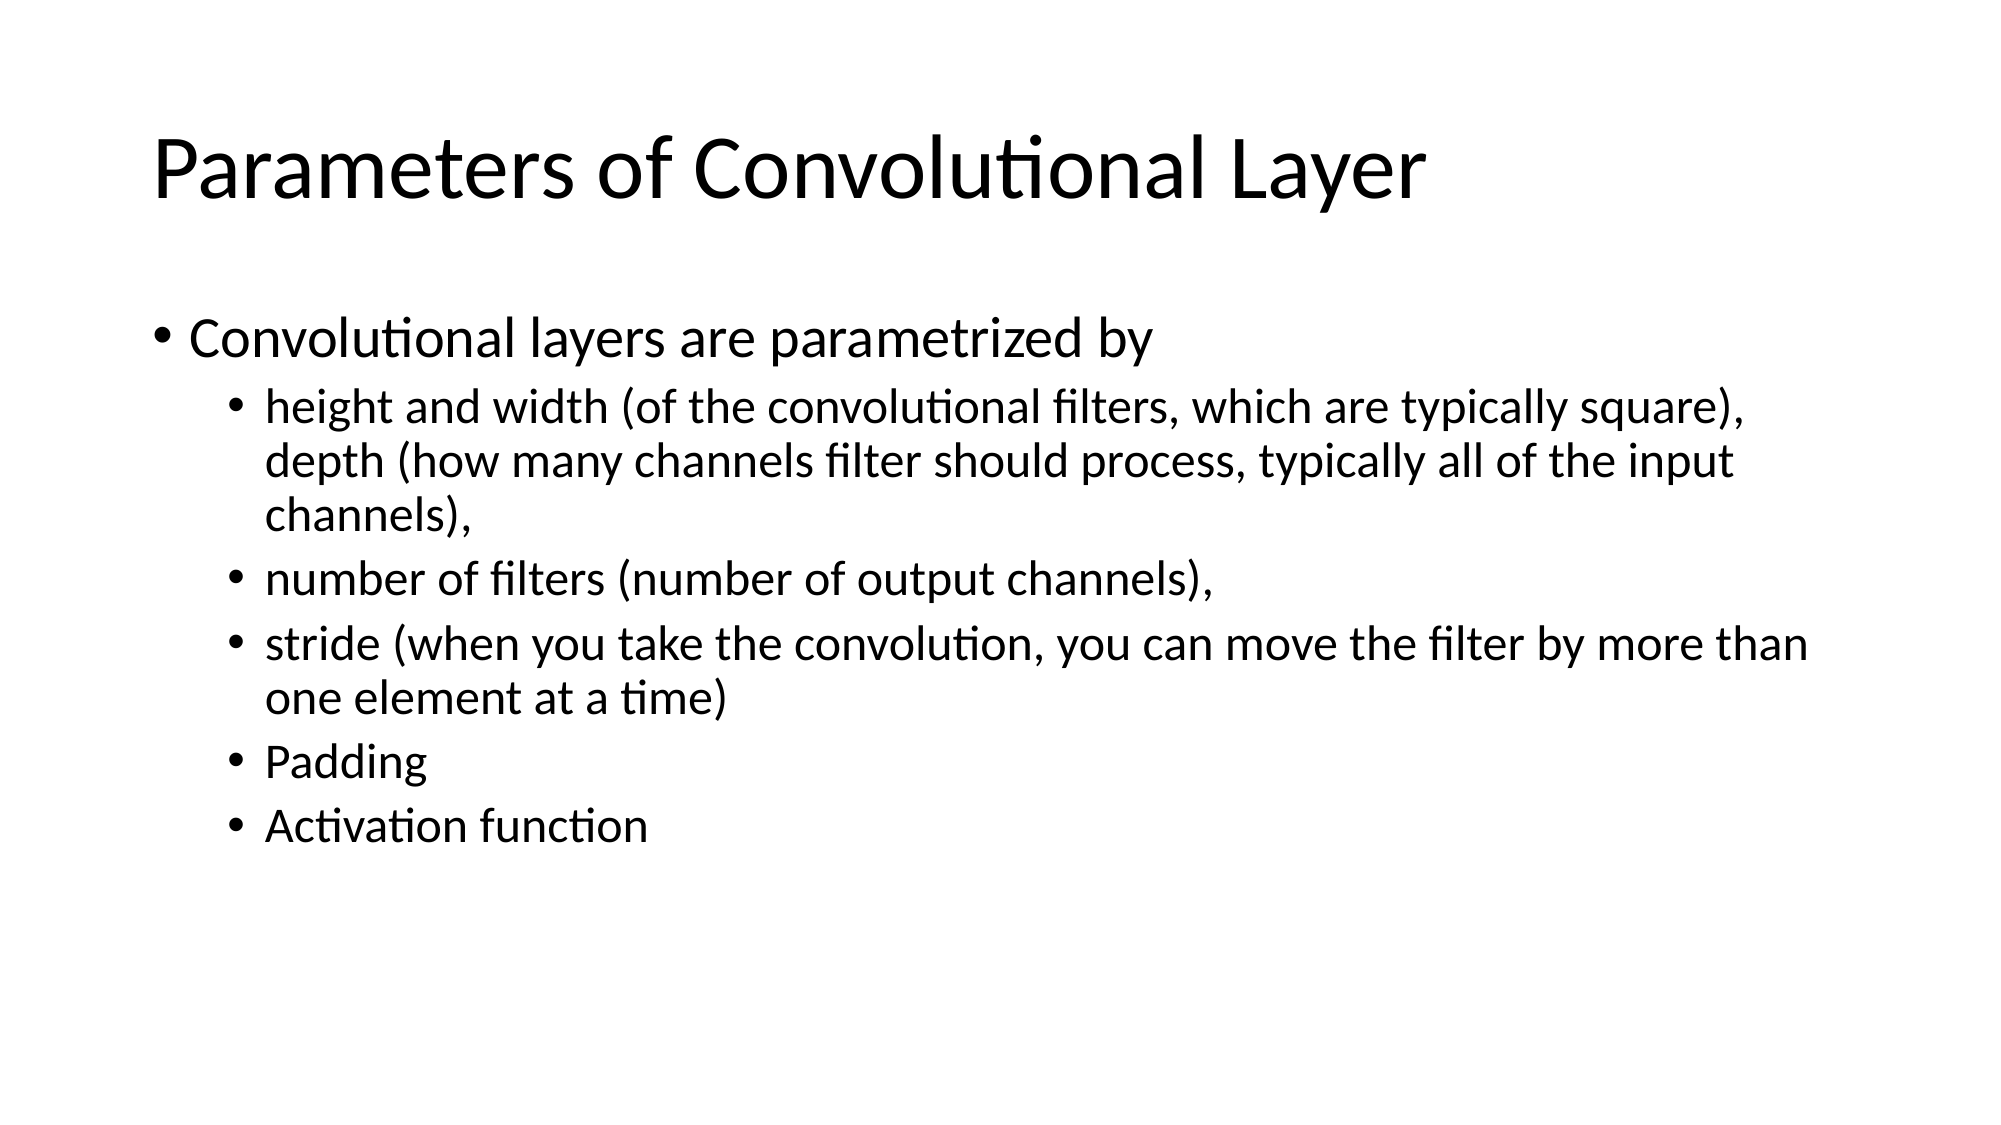

# Parameters of Convolutional Layer
Convolutional layers are parametrized by
height and width (of the convolutional filters, which are typically square), depth (how many channels filter should process, typically all of the input channels),
number of filters (number of output channels),
stride (when you take the convolution, you can move the filter by more than one element at a time)
Padding
Activation function